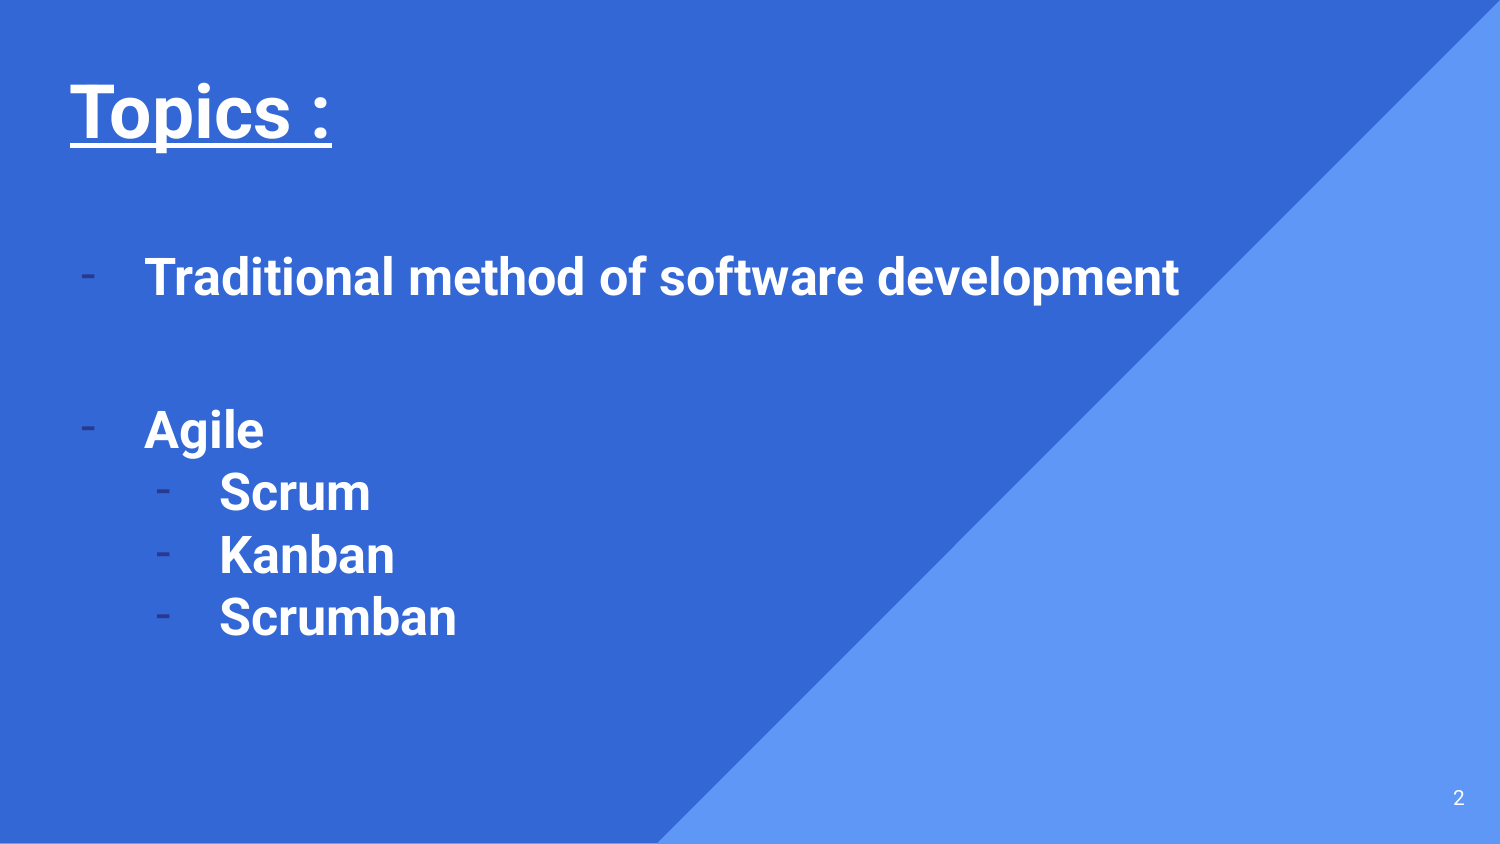

# Topics :

Traditional method of software development

Agile
Scrum
Kanban
Scrumban

2